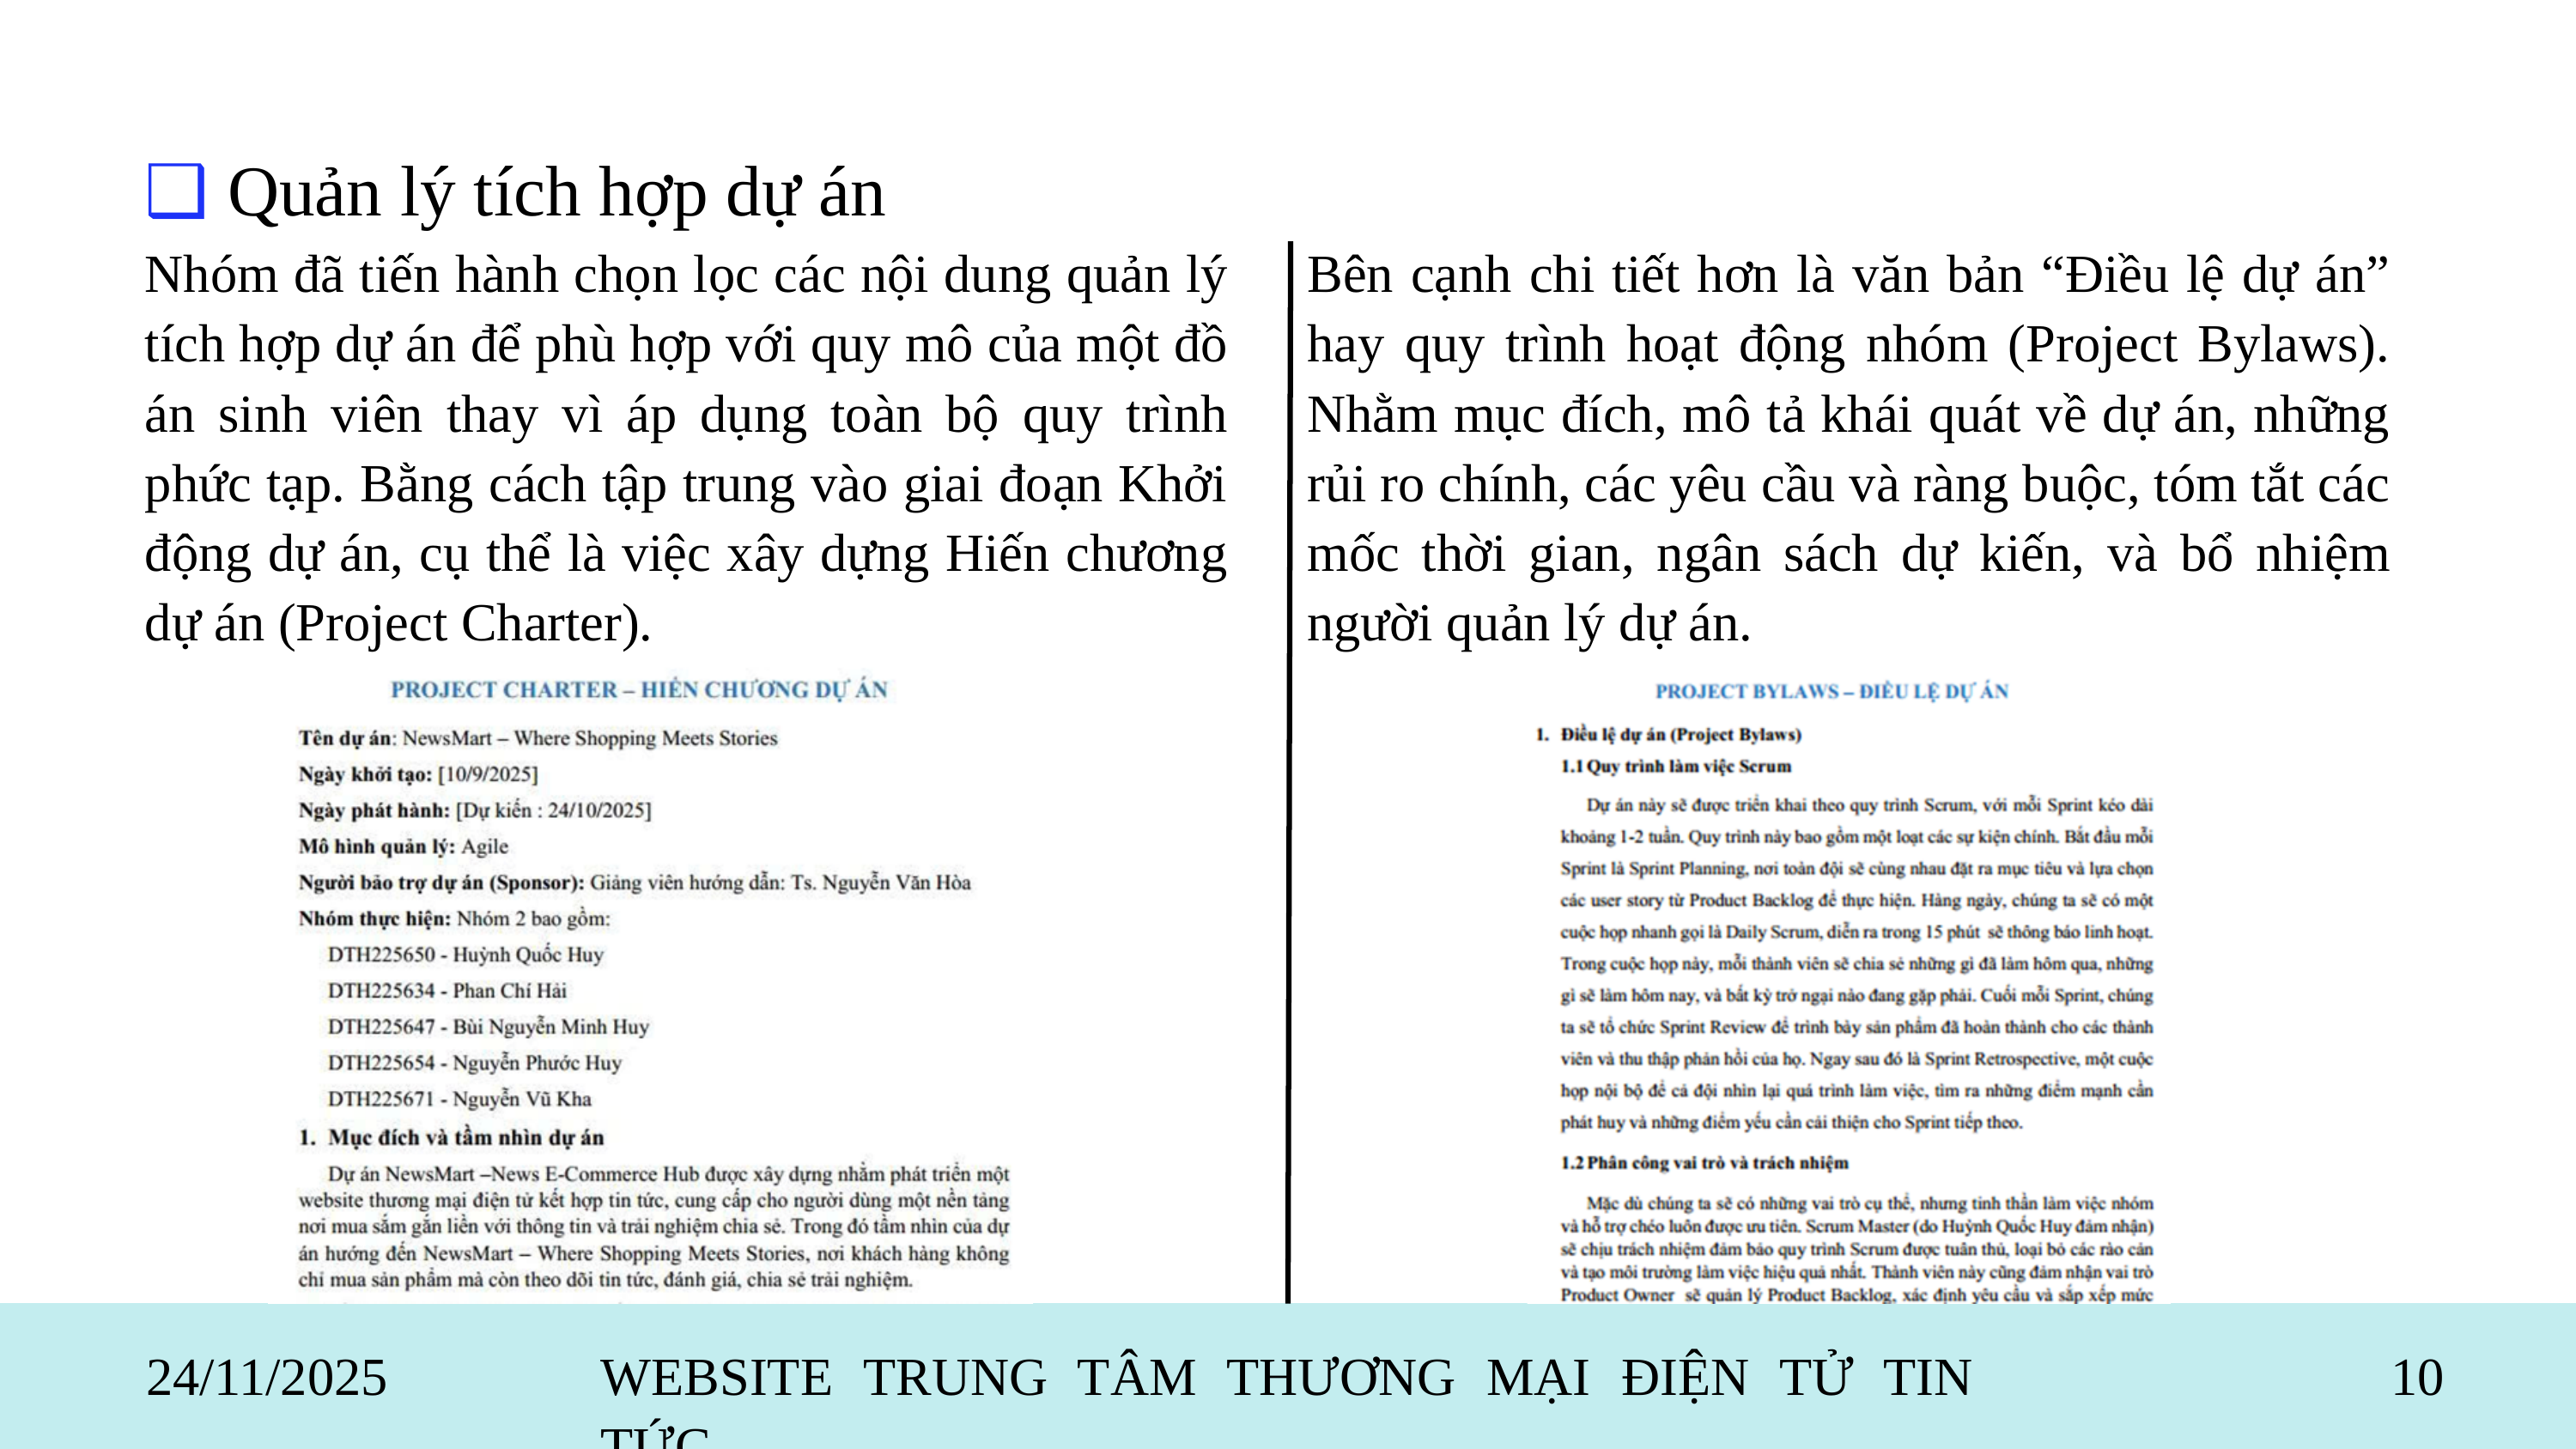

❑
Quản lý tích hợp dự án
Nhóm đã tiến hành chọn lọc các nội dung quản lý tích hợp dự án để phù hợp với quy mô của một đồ án sinh viên thay vì áp dụng toàn bộ quy trình phức tạp. Bằng cách tập trung vào giai đoạn Khởi động dự án, cụ thể là việc xây dựng Hiến chương dự án (Project Charter).

Bên cạnh chi tiết hơn là văn bản “Điều lệ dự án” hay quy trình hoạt động nhóm (Project Bylaws). Nhằm mục đích, mô tả khái quát về dự án, những rủi ro chính, các yêu cầu và ràng buộc, tóm tắt các mốc thời gian, ngân sách dự kiến, và bổ nhiệm người quản lý dự án.

24/11/2025
WEBSITE TRUNG TÂM THƯƠNG MẠI ĐIỆN TỬ TIN TỨC
10